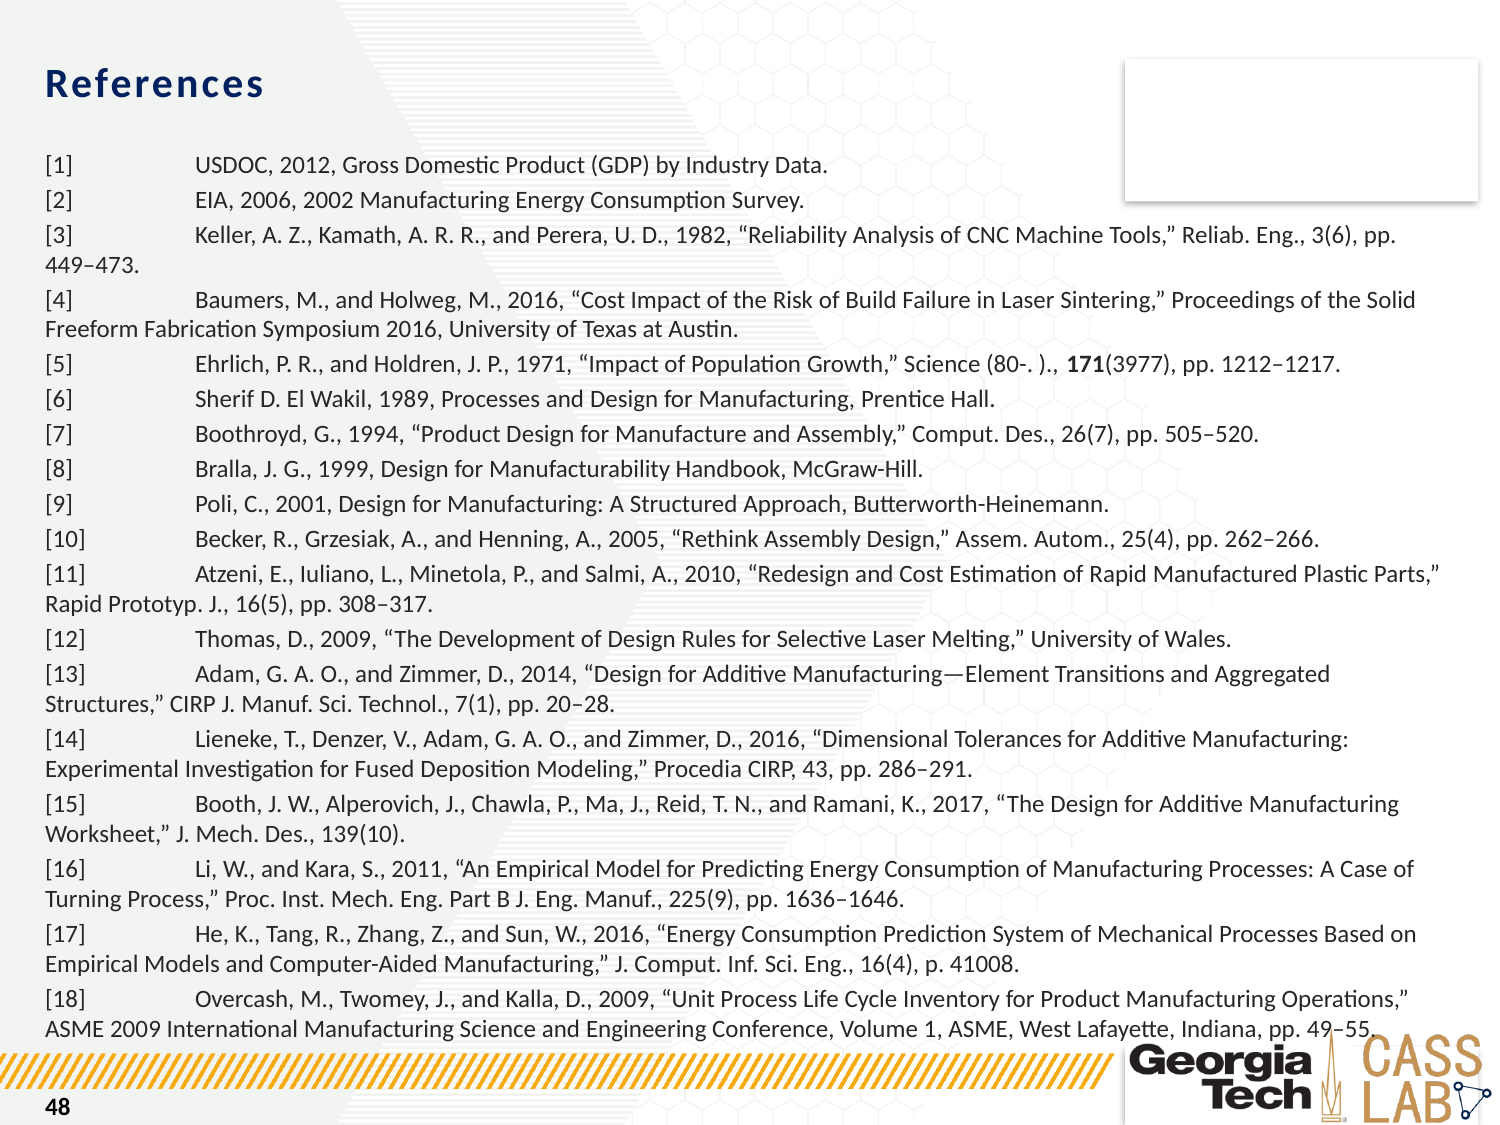

# References
[1]	USDOC, 2012, Gross Domestic Product (GDP) by Industry Data.
[2]	EIA, 2006, 2002 Manufacturing Energy Consumption Survey.
[3]	Keller, A. Z., Kamath, A. R. R., and Perera, U. D., 1982, “Reliability Analysis of CNC Machine Tools,” Reliab. Eng., 3(6), pp. 449–473.
[4]	Baumers, M., and Holweg, M., 2016, “Cost Impact of the Risk of Build Failure in Laser Sintering,” Proceedings of the Solid Freeform Fabrication Symposium 2016, University of Texas at Austin.
[5]	Ehrlich, P. R., and Holdren, J. P., 1971, “Impact of Population Growth,” Science (80-. )., 171(3977), pp. 1212–1217.
[6]	Sherif D. El Wakil, 1989, Processes and Design for Manufacturing, Prentice Hall.
[7]	Boothroyd, G., 1994, “Product Design for Manufacture and Assembly,” Comput. Des., 26(7), pp. 505–520.
[8]	Bralla, J. G., 1999, Design for Manufacturability Handbook, McGraw-Hill.
[9]	Poli, C., 2001, Design for Manufacturing: A Structured Approach, Butterworth-Heinemann.
[10]	Becker, R., Grzesiak, A., and Henning, A., 2005, “Rethink Assembly Design,” Assem. Autom., 25(4), pp. 262–266.
[11]	Atzeni, E., Iuliano, L., Minetola, P., and Salmi, A., 2010, “Redesign and Cost Estimation of Rapid Manufactured Plastic Parts,” Rapid Prototyp. J., 16(5), pp. 308–317.
[12]	Thomas, D., 2009, “The Development of Design Rules for Selective Laser Melting,” University of Wales.
[13]	Adam, G. A. O., and Zimmer, D., 2014, “Design for Additive Manufacturing—Element Transitions and Aggregated Structures,” CIRP J. Manuf. Sci. Technol., 7(1), pp. 20–28.
[14]	Lieneke, T., Denzer, V., Adam, G. A. O., and Zimmer, D., 2016, “Dimensional Tolerances for Additive Manufacturing: Experimental Investigation for Fused Deposition Modeling,” Procedia CIRP, 43, pp. 286–291.
[15]	Booth, J. W., Alperovich, J., Chawla, P., Ma, J., Reid, T. N., and Ramani, K., 2017, “The Design for Additive Manufacturing Worksheet,” J. Mech. Des., 139(10).
[16]	Li, W., and Kara, S., 2011, “An Empirical Model for Predicting Energy Consumption of Manufacturing Processes: A Case of Turning Process,” Proc. Inst. Mech. Eng. Part B J. Eng. Manuf., 225(9), pp. 1636–1646.
[17]	He, K., Tang, R., Zhang, Z., and Sun, W., 2016, “Energy Consumption Prediction System of Mechanical Processes Based on Empirical Models and Computer-Aided Manufacturing,” J. Comput. Inf. Sci. Eng., 16(4), p. 41008.
[18]	Overcash, M., Twomey, J., and Kalla, D., 2009, “Unit Process Life Cycle Inventory for Product Manufacturing Operations,” ASME 2009 International Manufacturing Science and Engineering Conference, Volume 1, ASME, West Lafayette, Indiana, pp. 49–55.